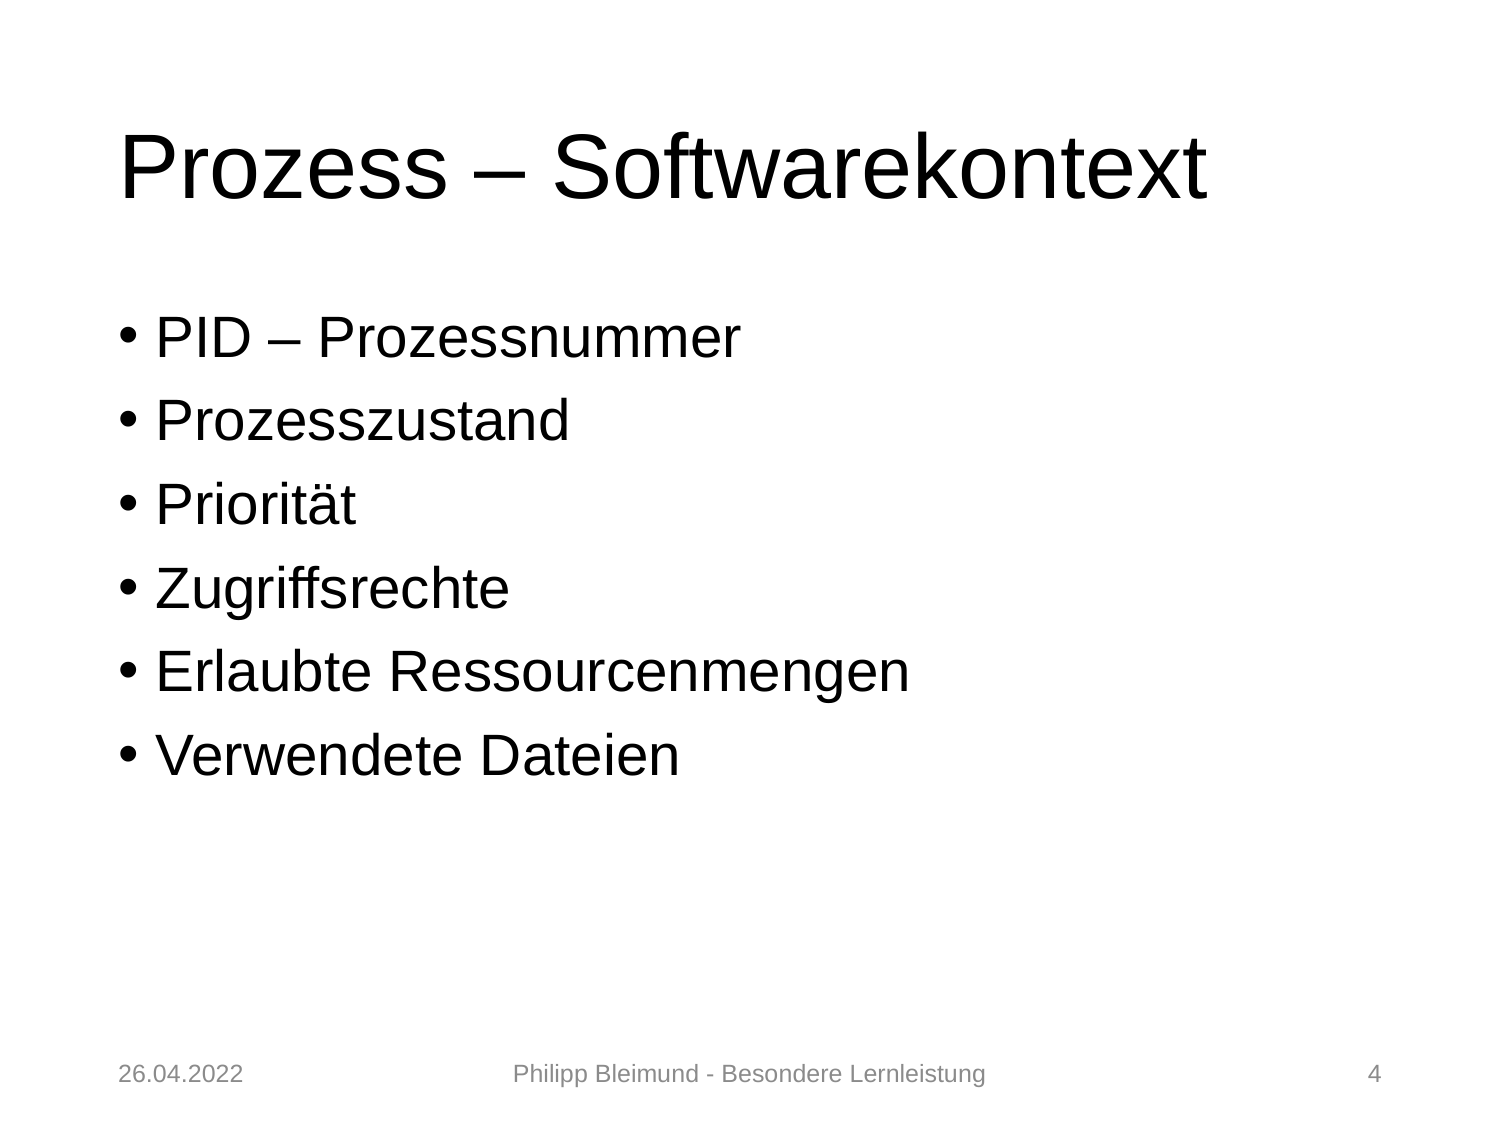

# Prozess – Softwarekontext
PID – Prozessnummer
Prozesszustand
Priorität
Zugriffsrechte
Erlaubte Ressourcenmengen
Verwendete Dateien
26.04.2022
Philipp Bleimund - Besondere Lernleistung
4